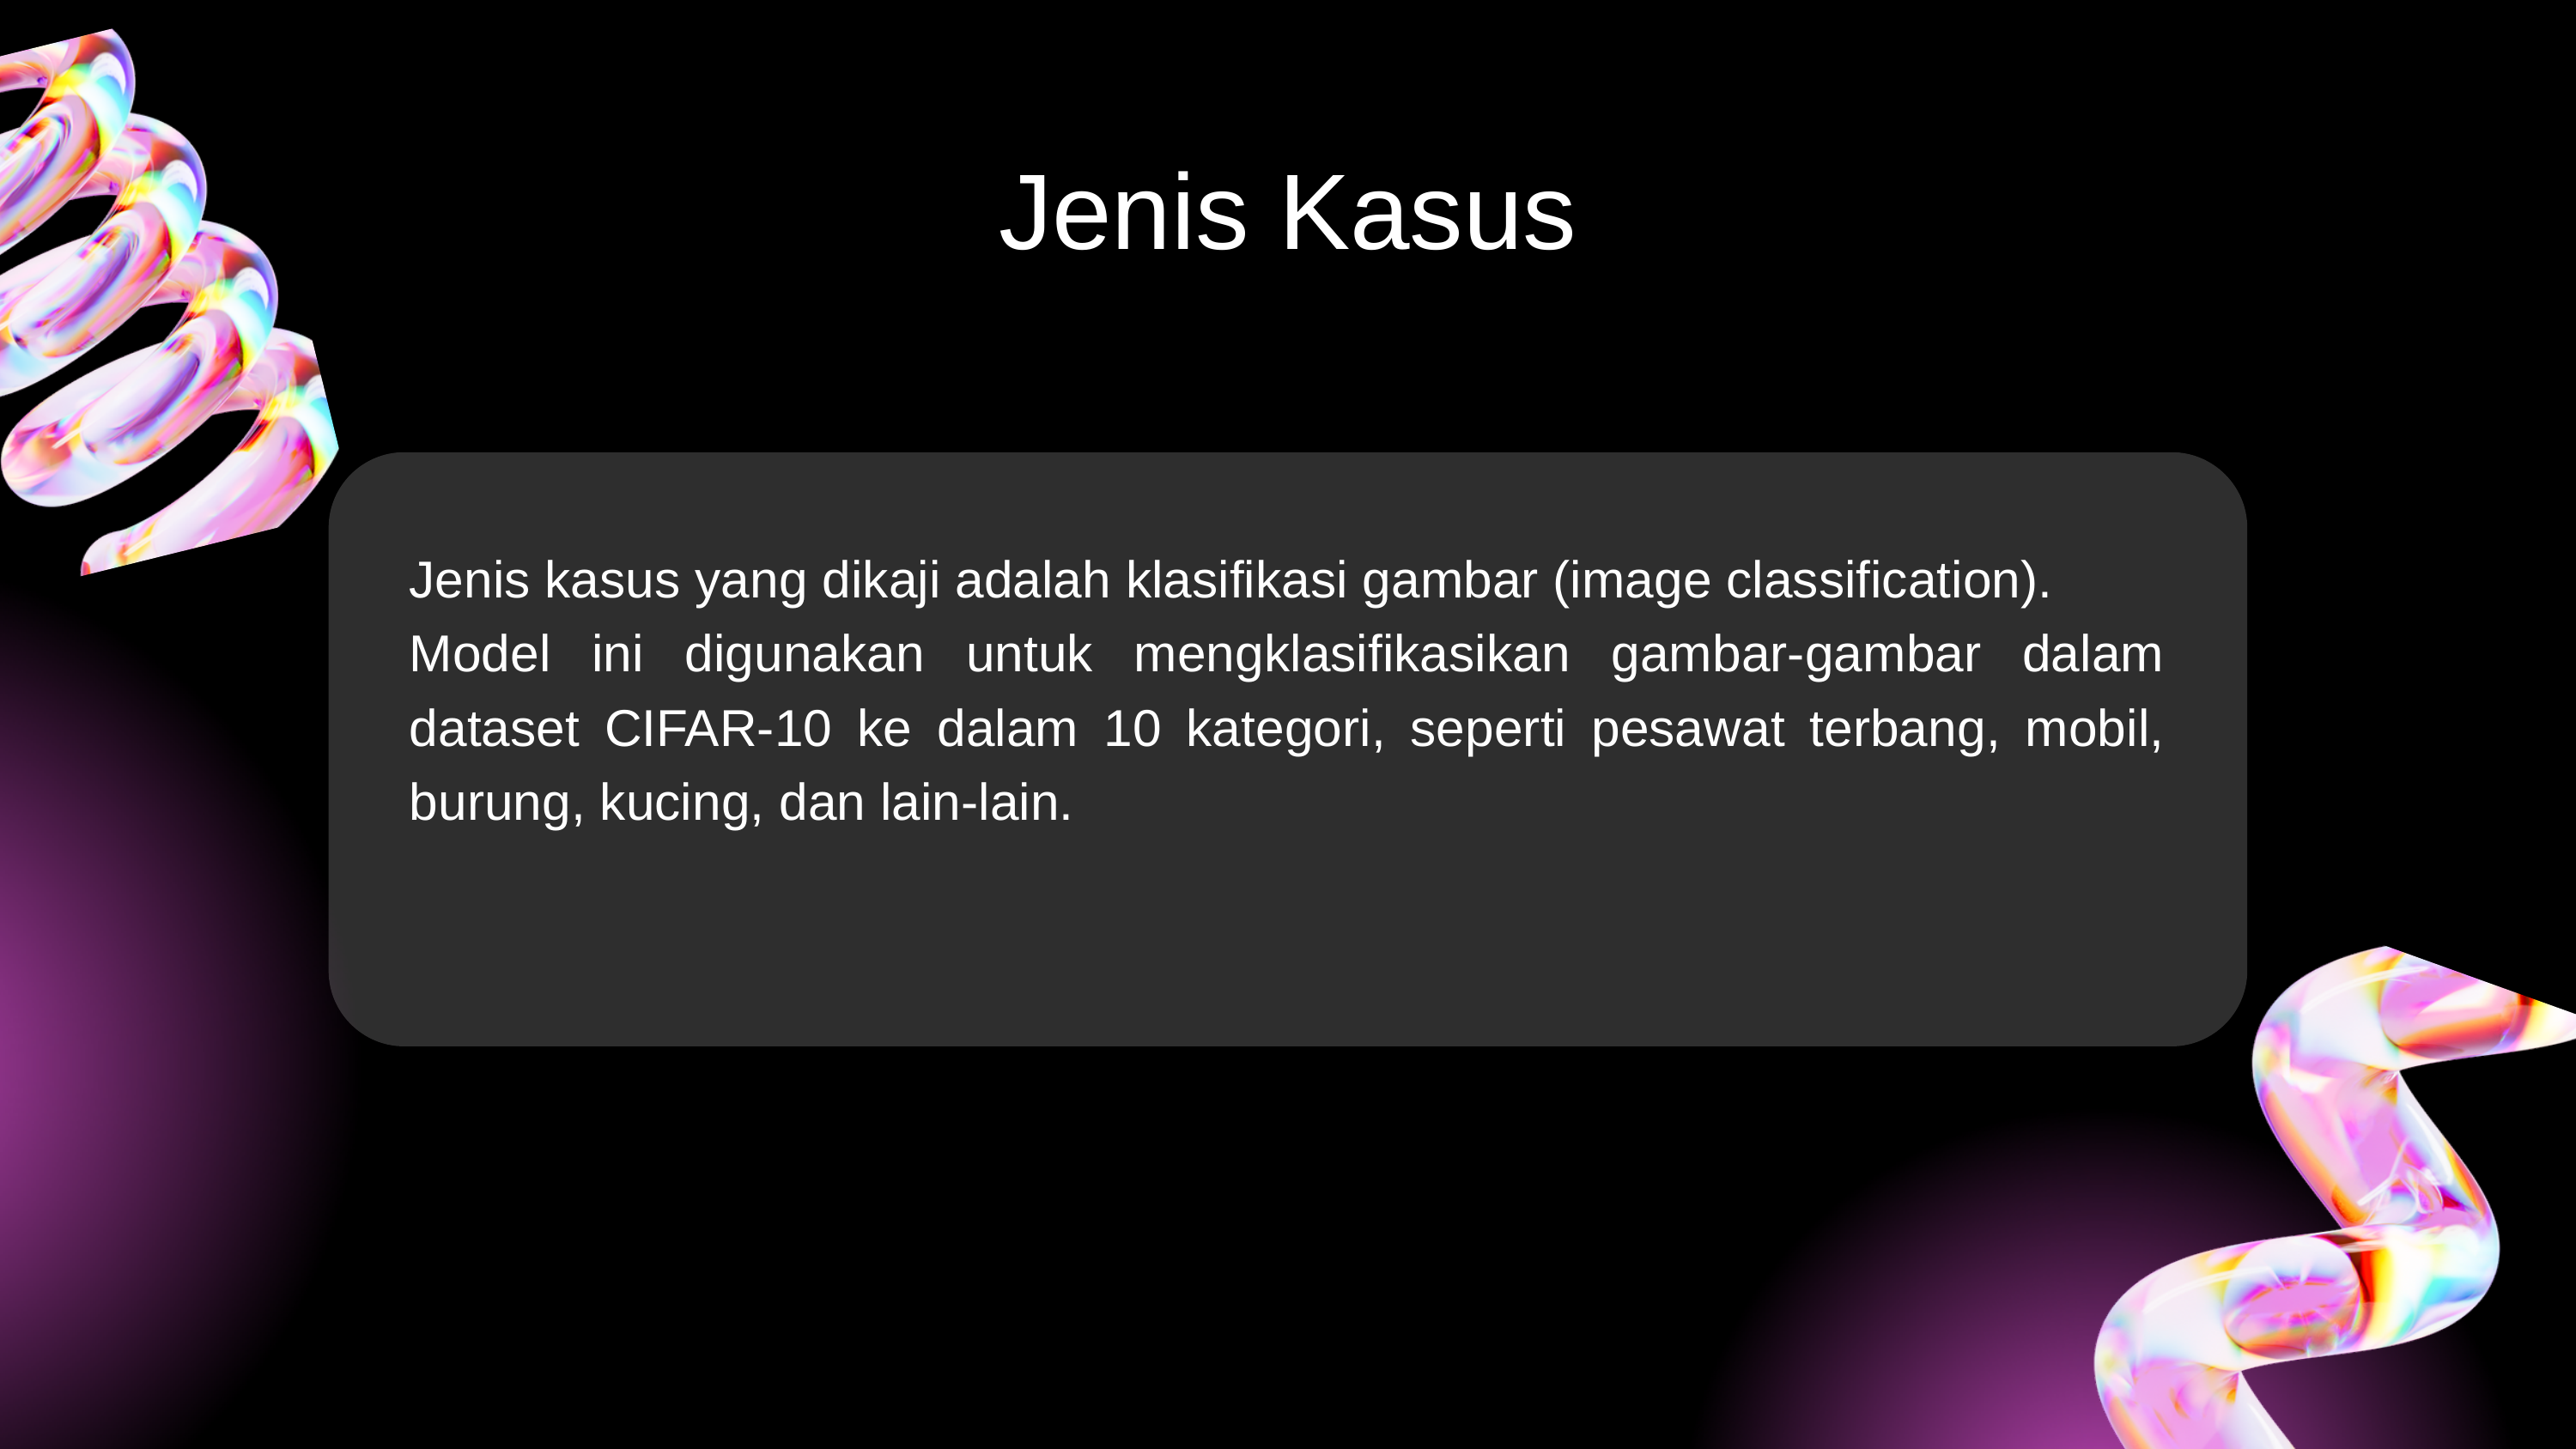

Jenis Kasus

Jenis kasus yang dikaji adalah klasifikasi gambar (image classification).
Model ini digunakan untuk mengklasifikasikan gambar-gambar dalam dataset CIFAR-10 ke dalam 10 kategori, seperti pesawat terbang, mobil, burung, kucing, dan lain-lain.